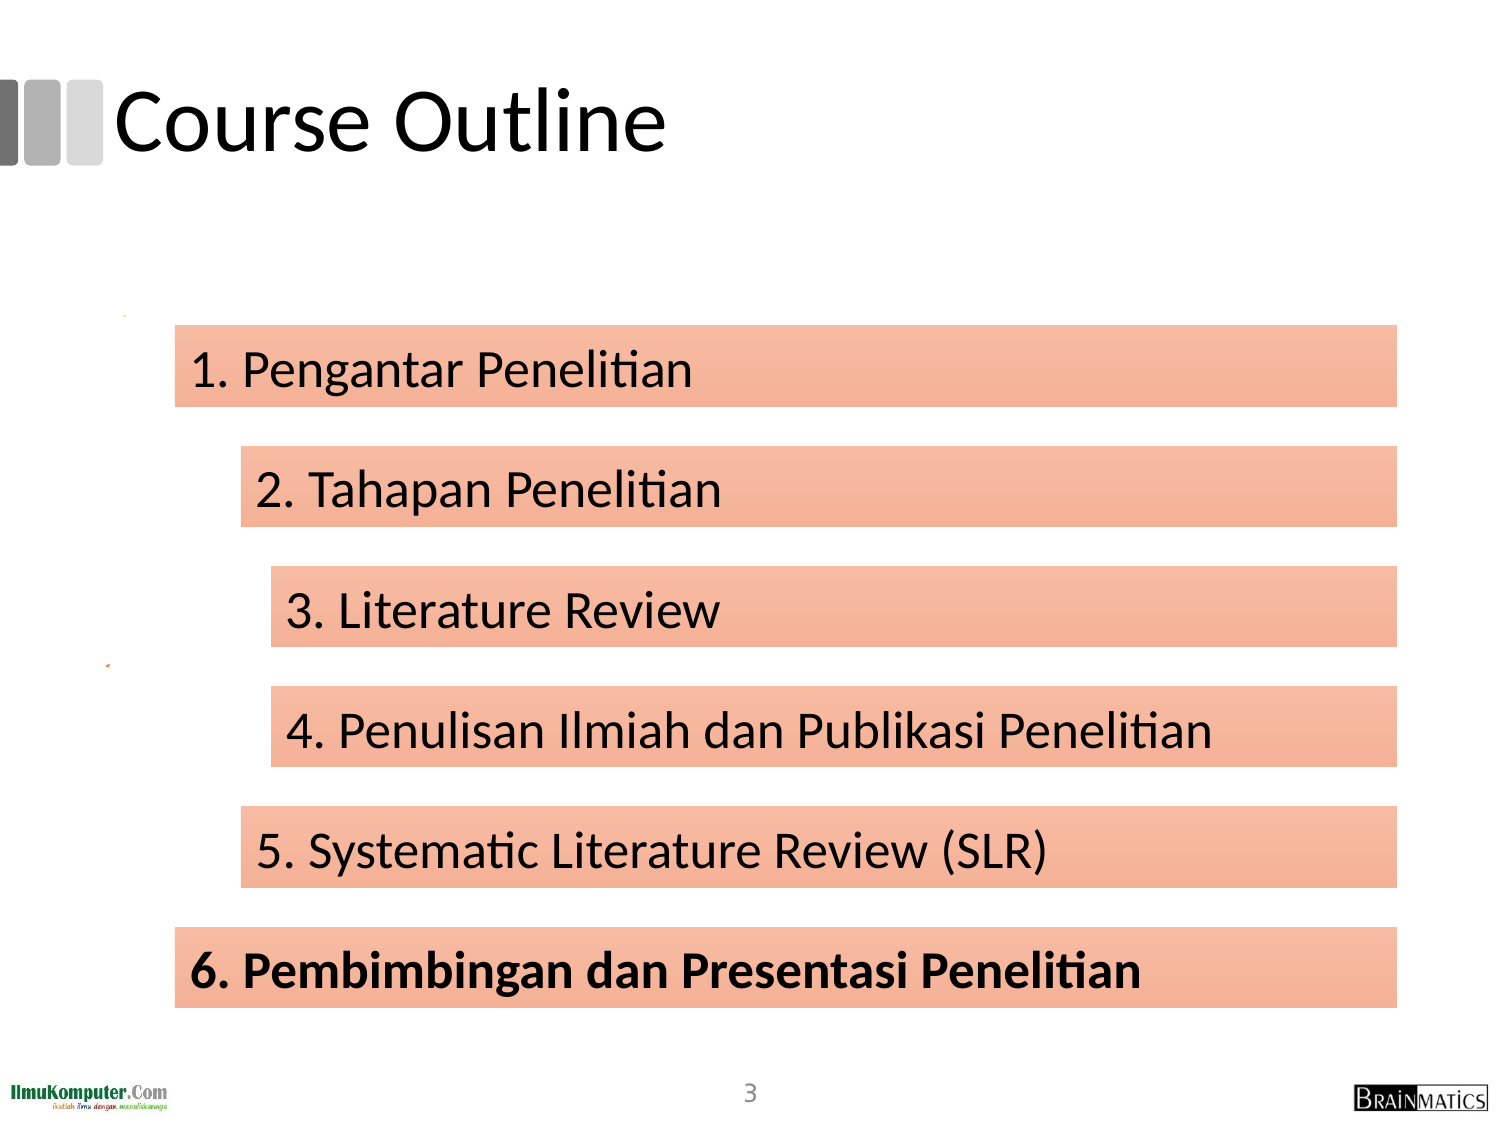

# Course Outline
1. Pengantar Penelitian
2. Tahapan Penelitian
3. Literature Review
4. Penulisan Ilmiah dan Publikasi Penelitian
5. Systematic Literature Review (SLR)
6. Pembimbingan dan Presentasi Penelitian
3